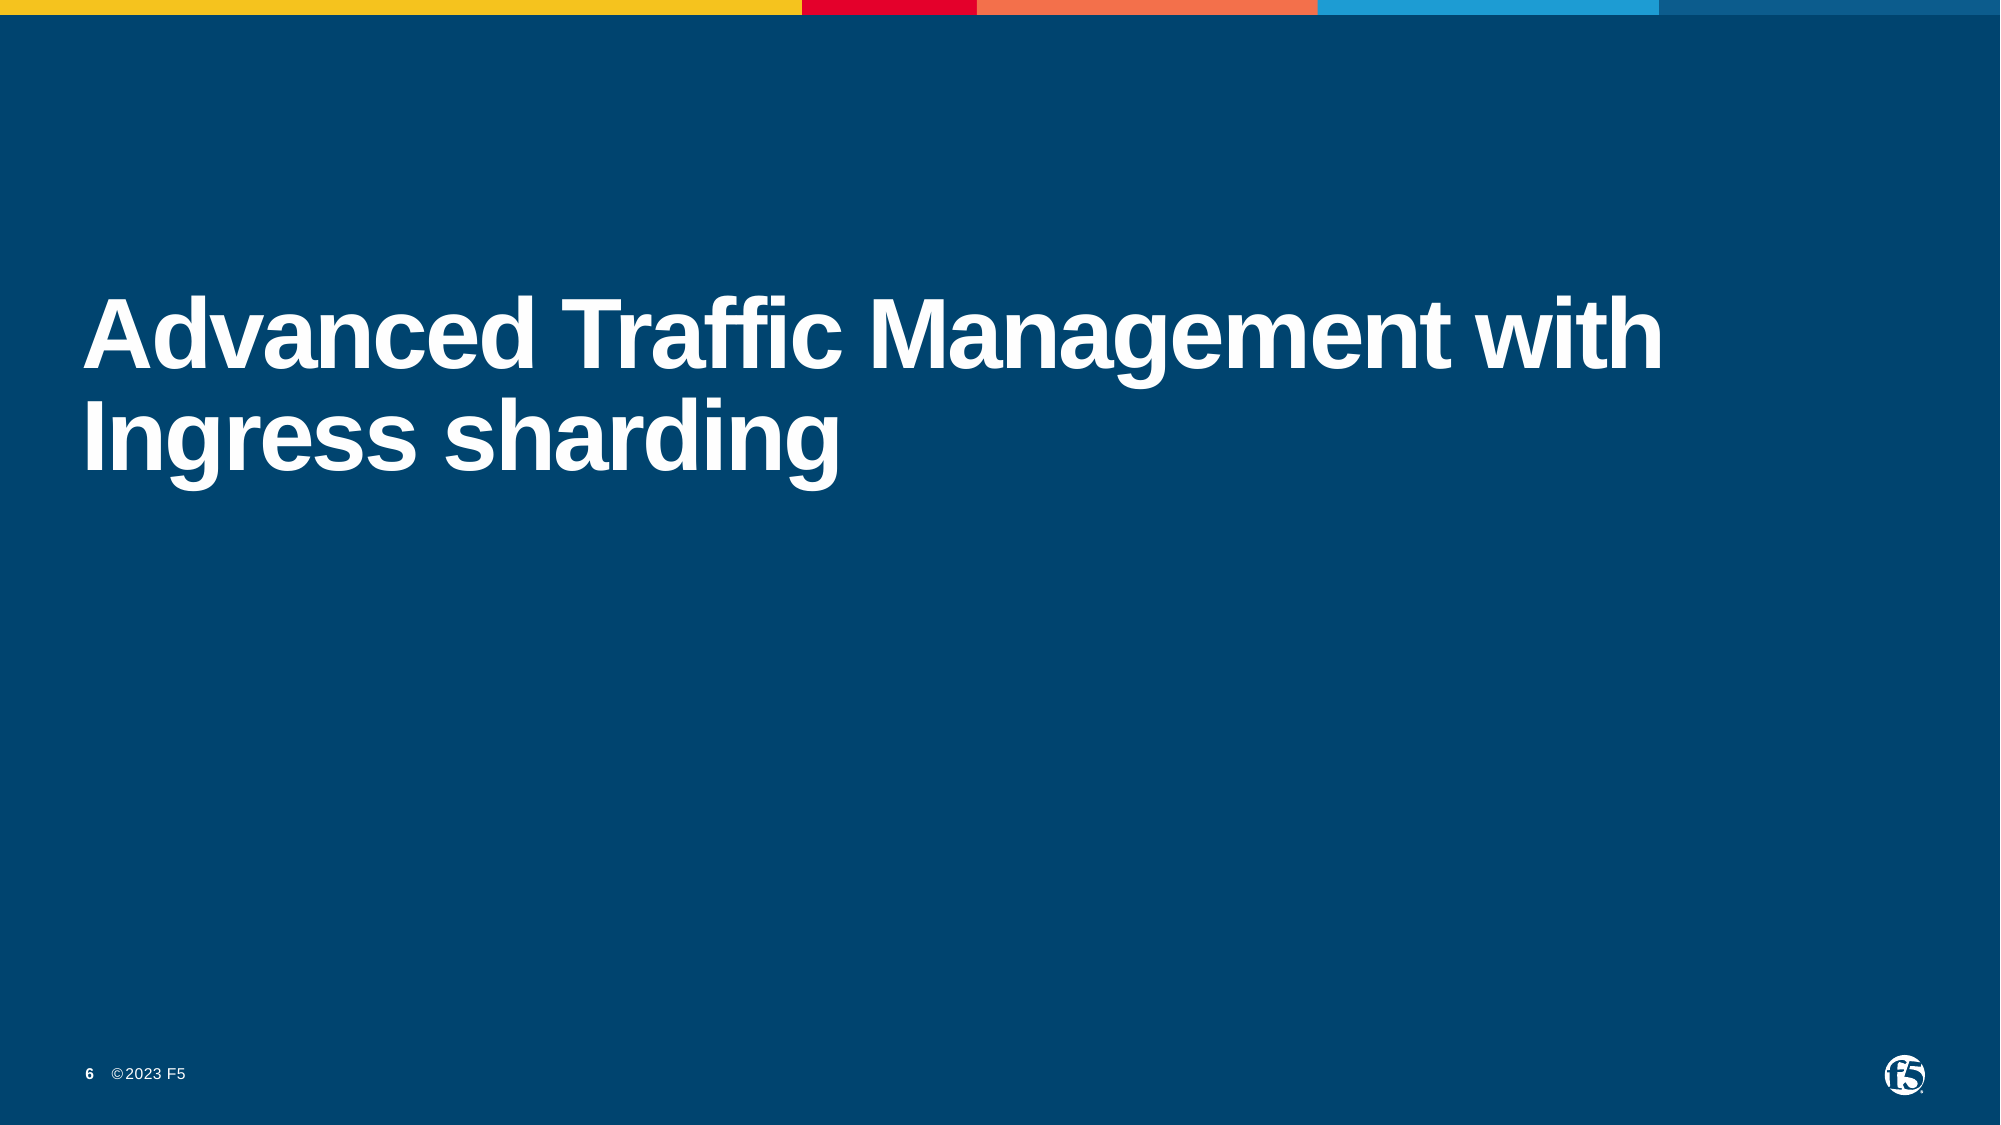

# Advanced Traffic Management with Ingress sharding